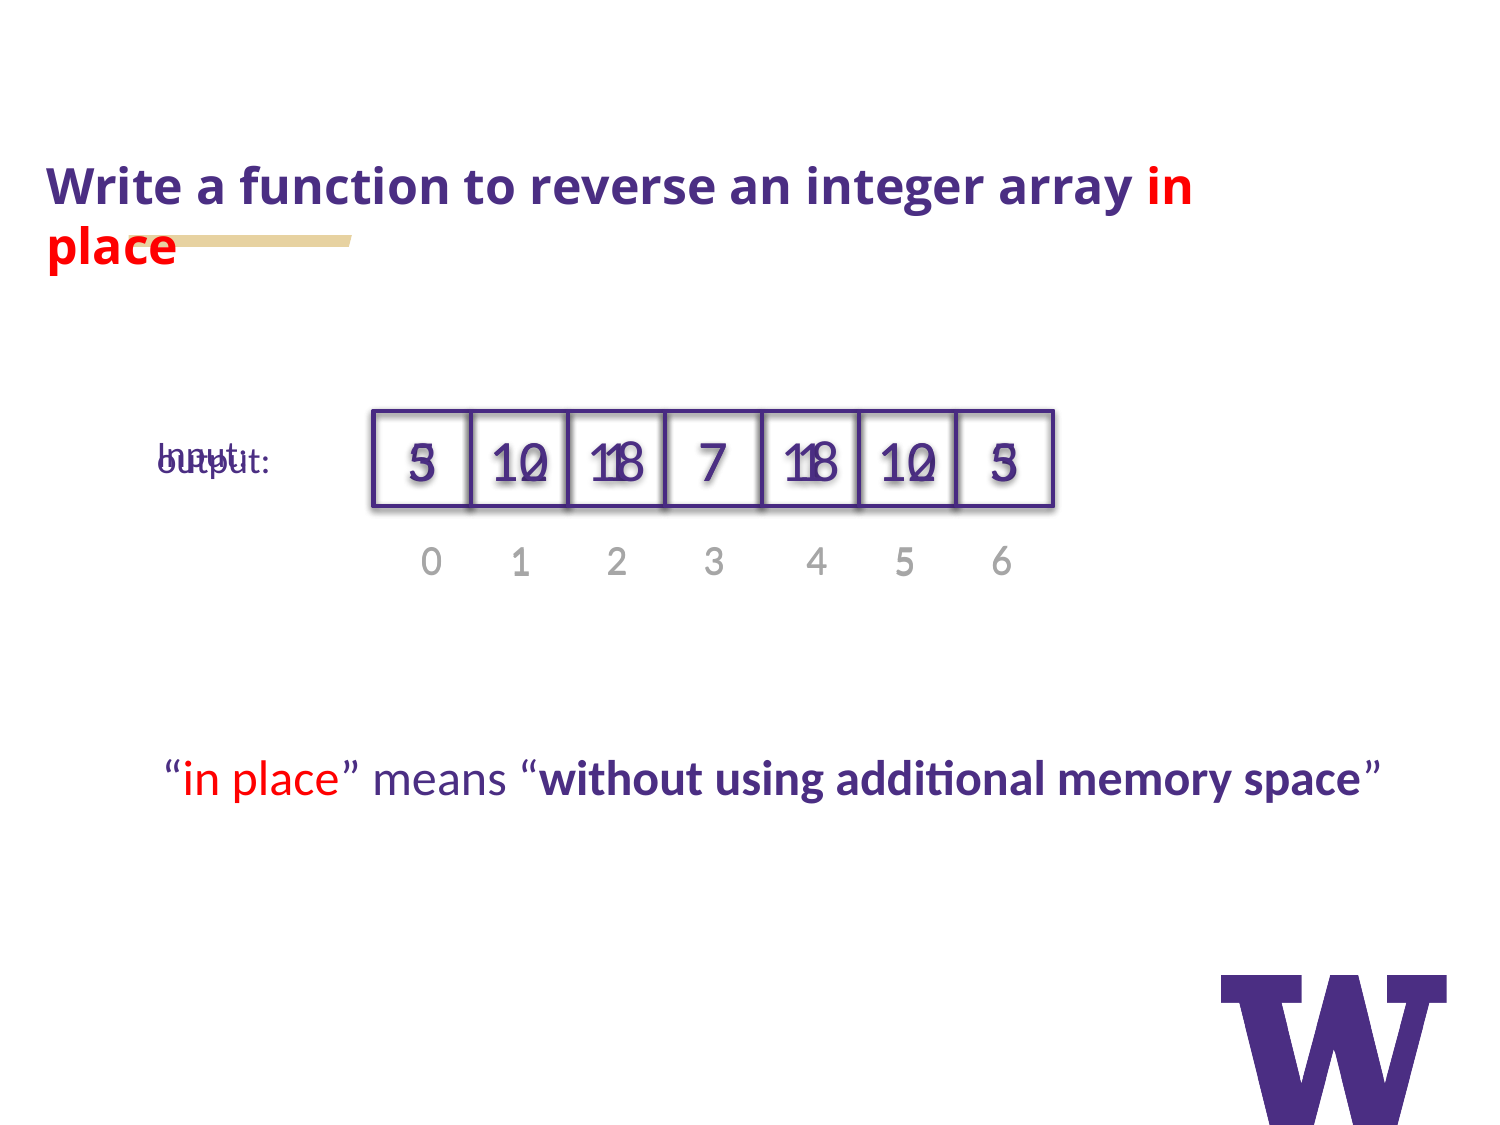

Write a function to reverse an integer array in place
5
12
1
7
18
10
3
Input:
0
2
3
4
6
1
5
3
10
18
7
1
12
5
output:
0
2
3
4
6
1
5
“in place” means “without using additional memory space”